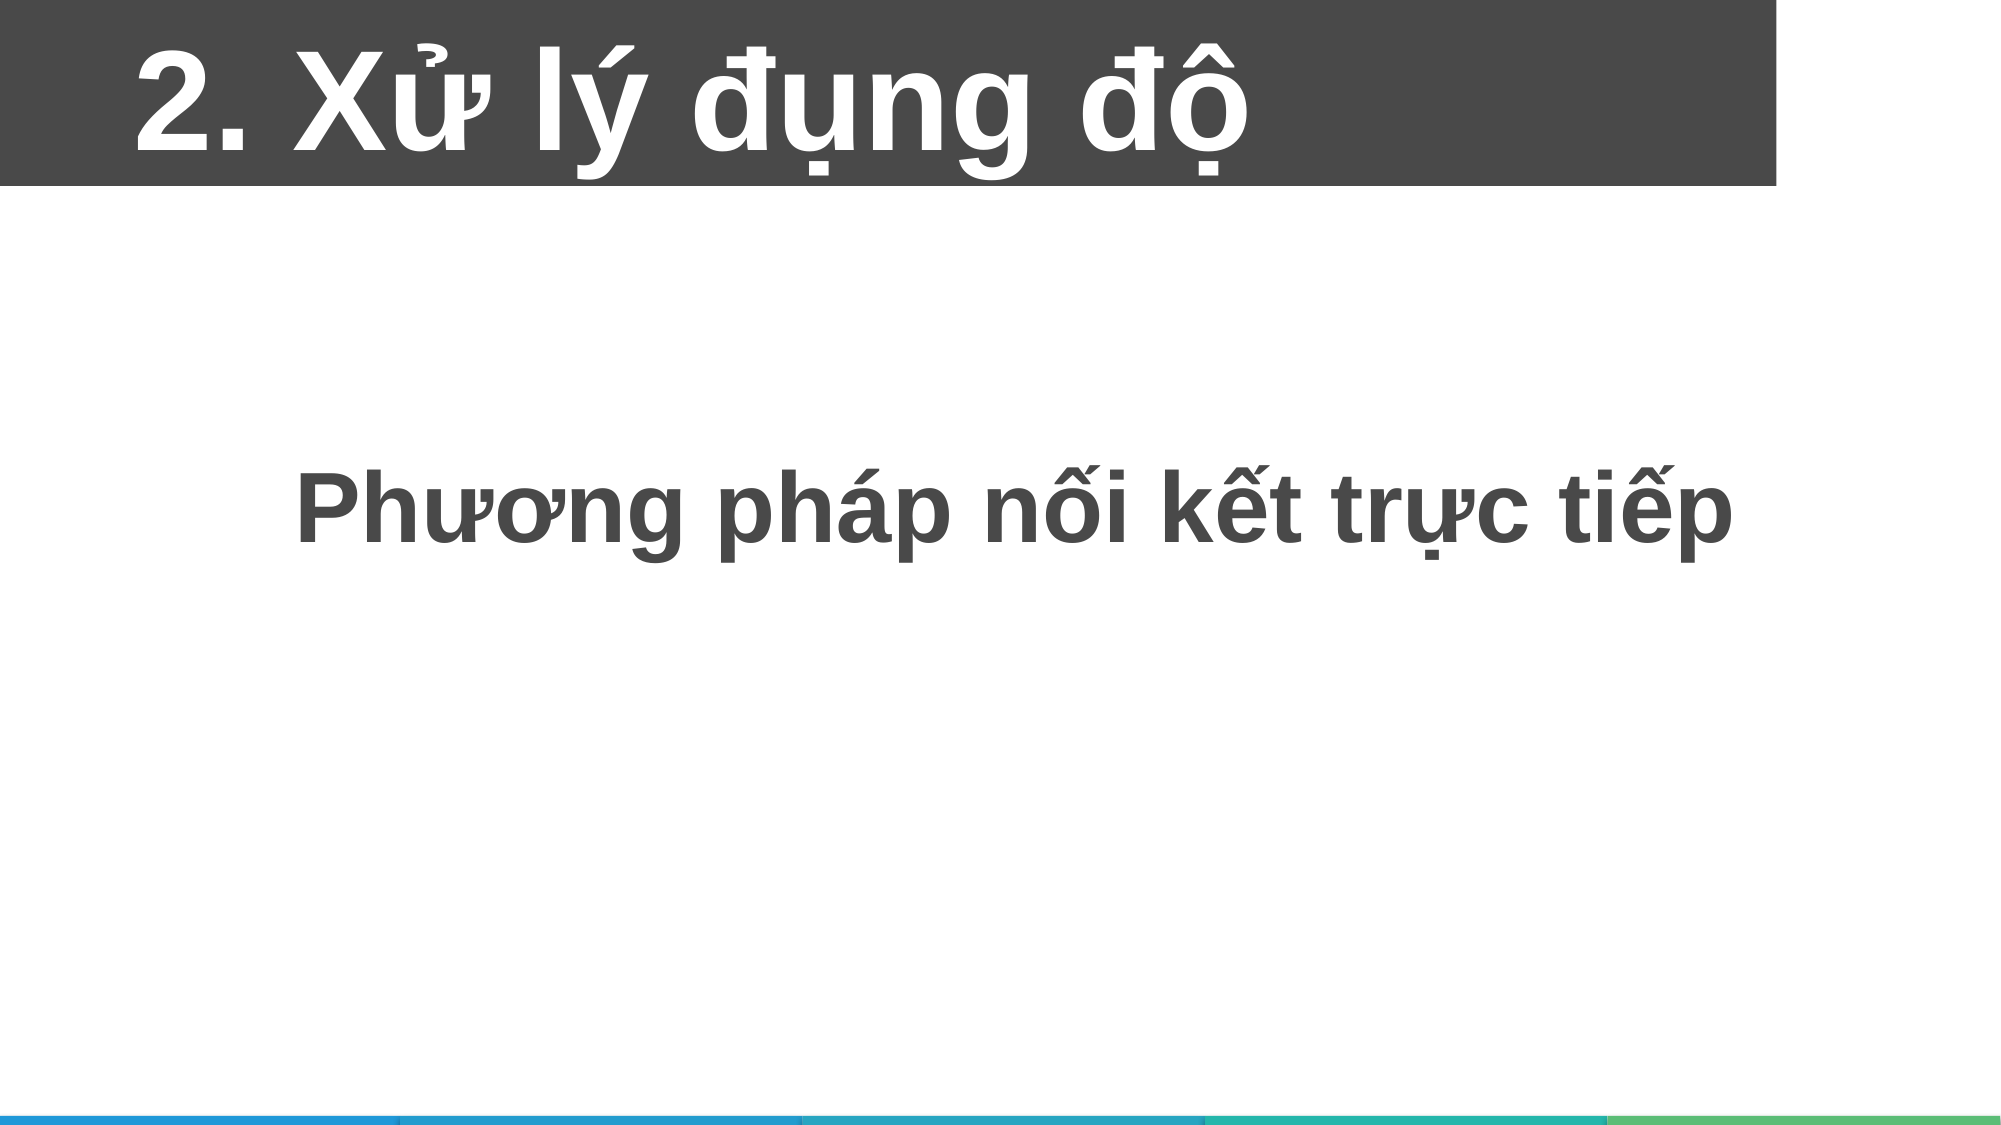

2. Xử lý đụng độ
Phương pháp nối kết trực tiếp​